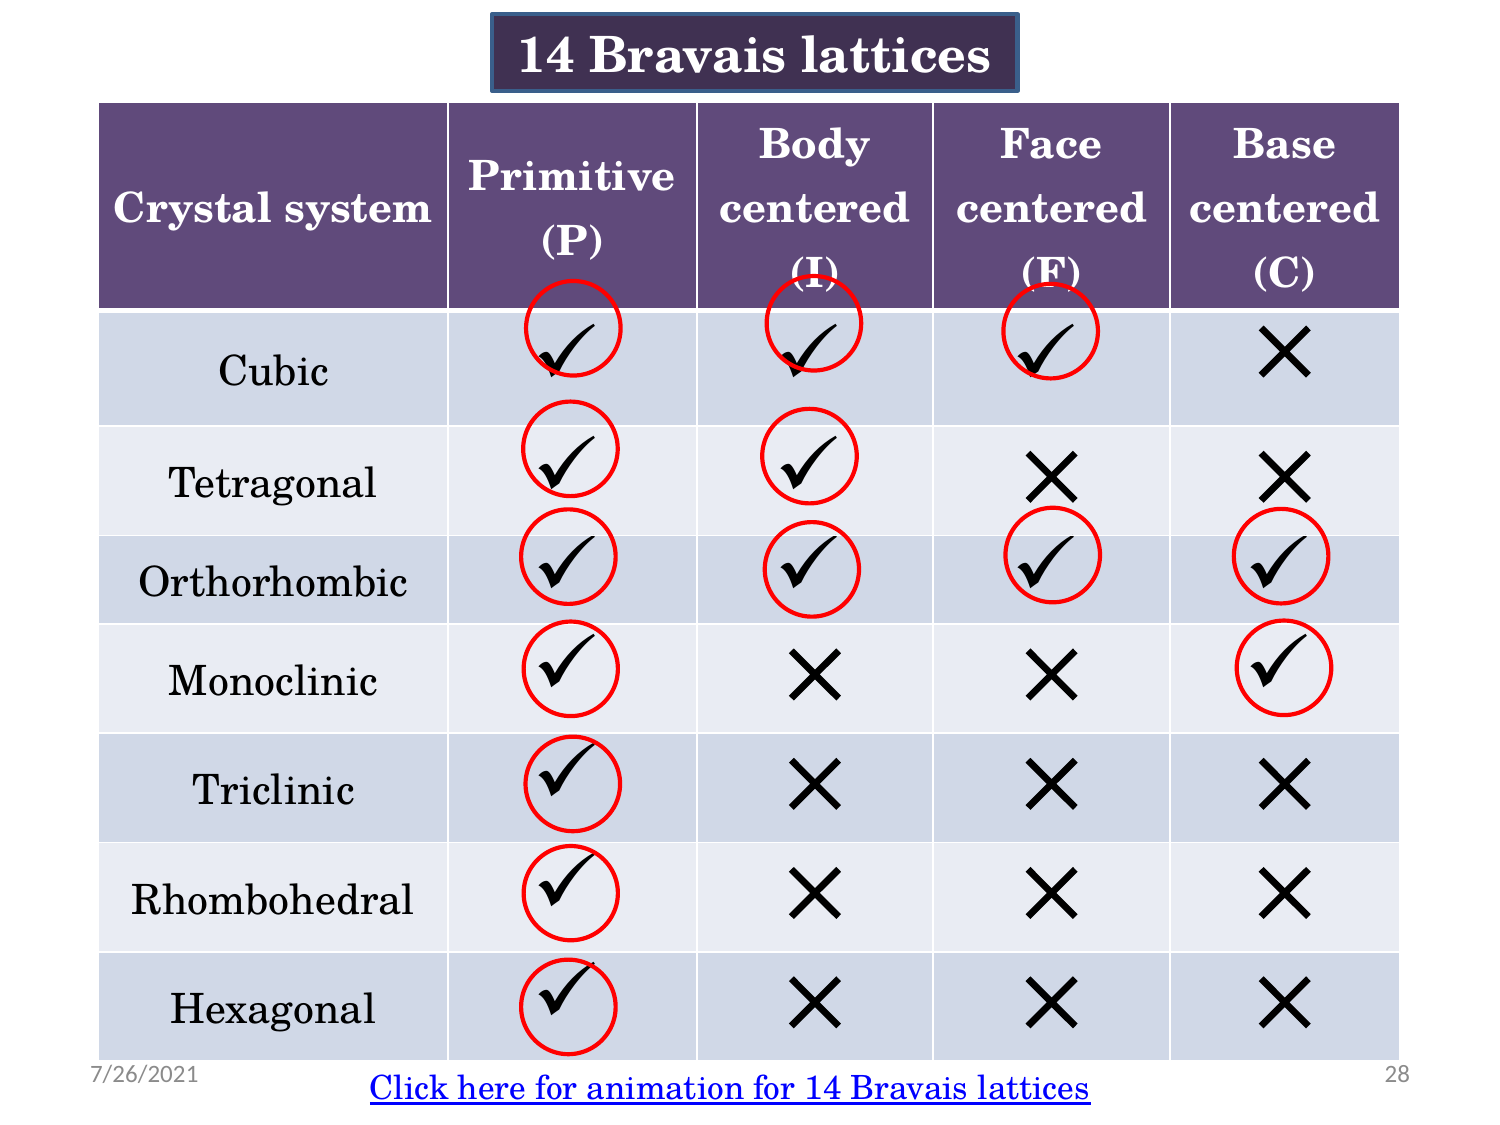

14 Bravais lattices
| Crystal system | Primitive (P) | Body centered (I) | Face centered (F) | Base centered (C) |
| --- | --- | --- | --- | --- |
| Cubic |  |  |  | × |
| Tetragonal |  |  | × | × |
| Orthorhombic |  |  |  |  |
| Monoclinic |  | × | × |  |
| Triclinic |  | × | × | × |
| Rhombohedral |  | × | × | × |
| Hexagonal |  | × | × | × |

7/26/2021
28
Click here for animation for 14 Bravais lattices